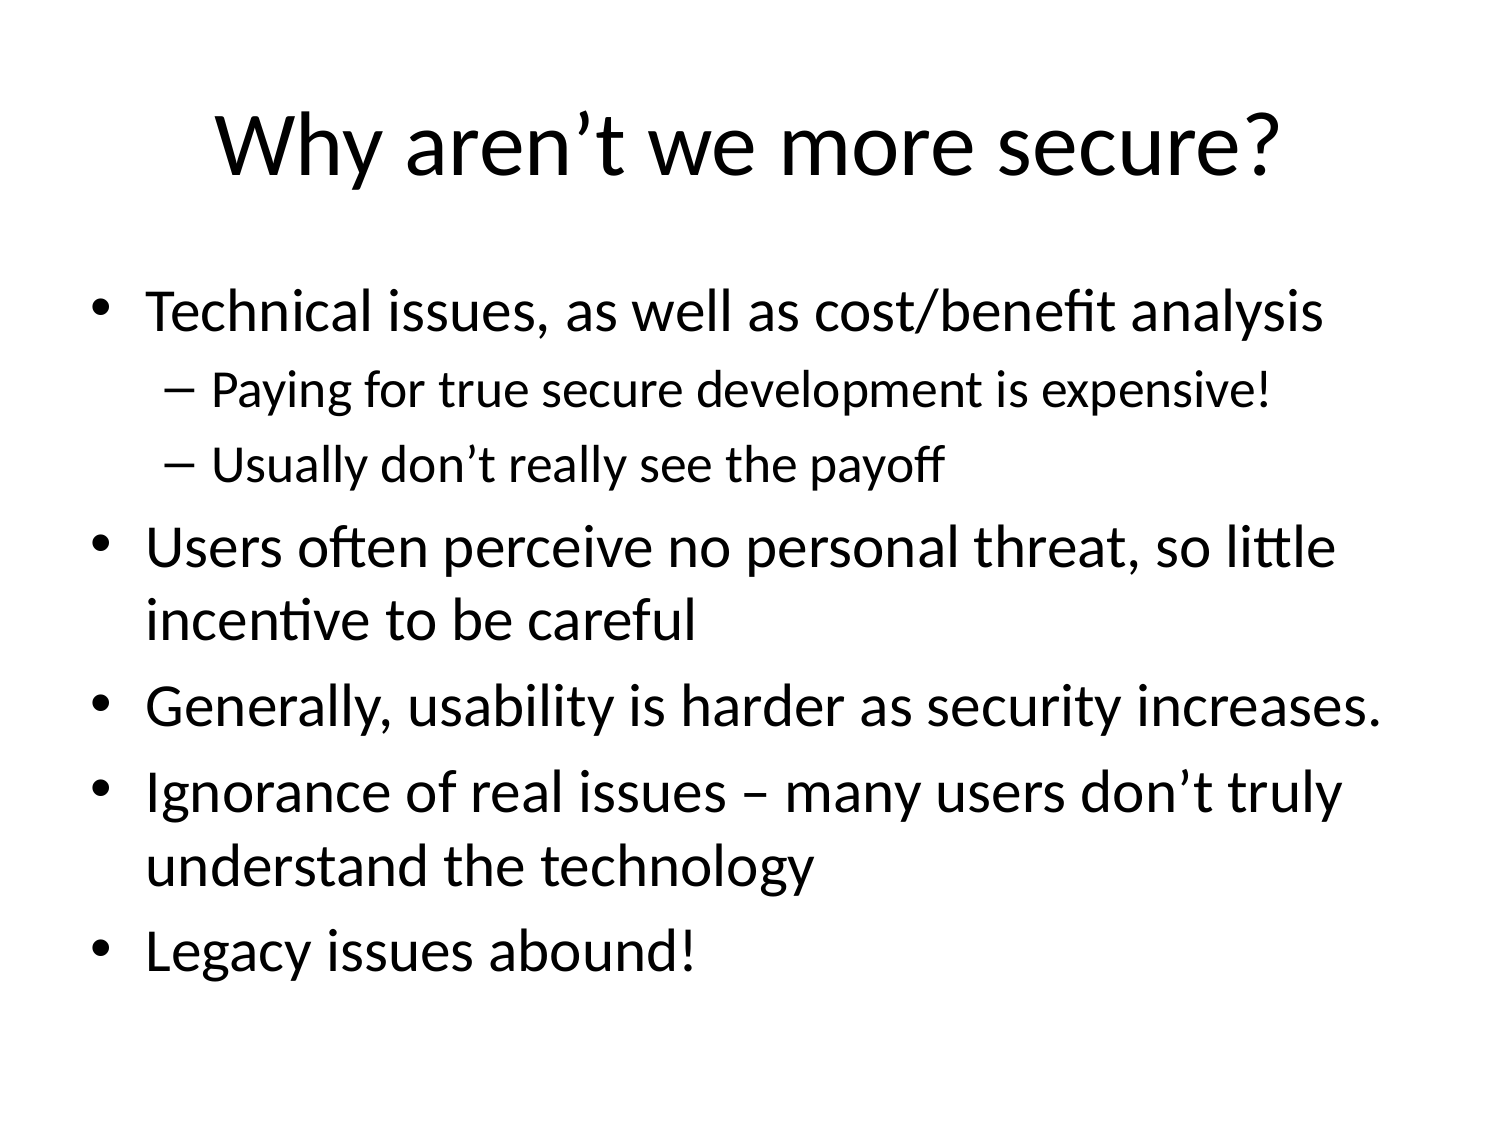

# Why aren’t we more secure?
Technical issues, as well as cost/benefit analysis
Paying for true secure development is expensive!
Usually don’t really see the payoff
Users often perceive no personal threat, so little incentive to be careful
Generally, usability is harder as security increases.
Ignorance of real issues – many users don’t truly understand the technology
Legacy issues abound!